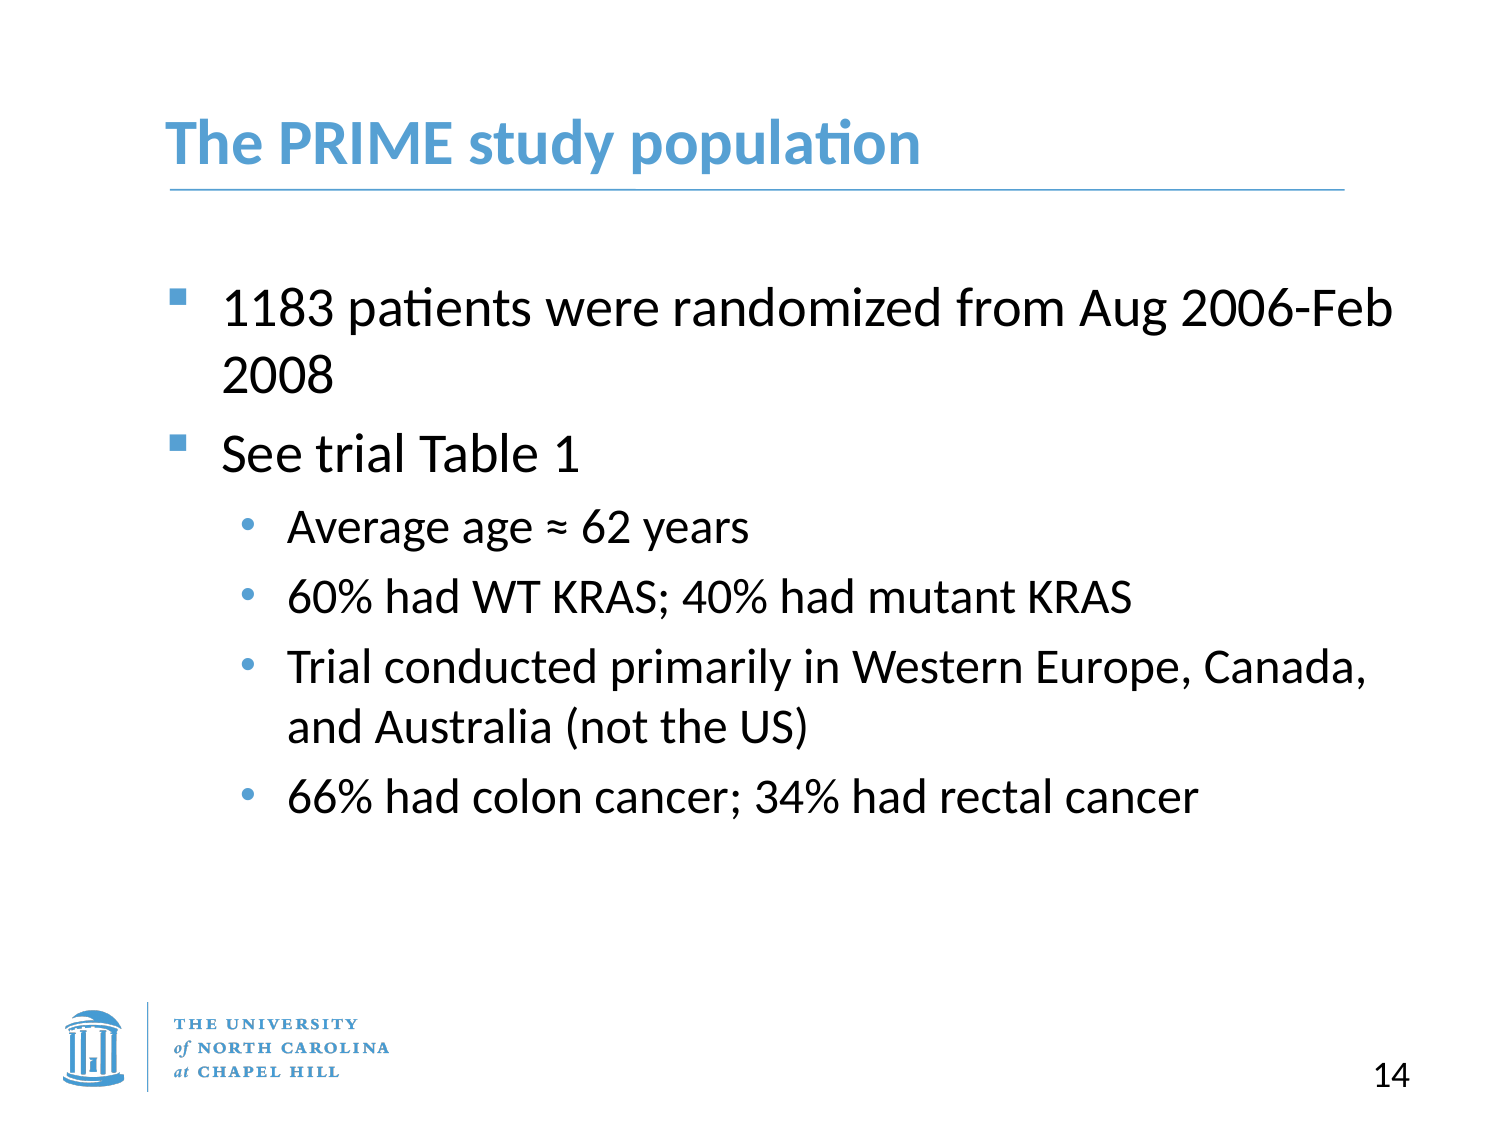

# The PRIME study population
1183 patients were randomized from Aug 2006-Feb 2008
See trial Table 1
Average age ≈ 62 years
60% had WT KRAS; 40% had mutant KRAS
Trial conducted primarily in Western Europe, Canada, and Australia (not the US)
66% had colon cancer; 34% had rectal cancer

14